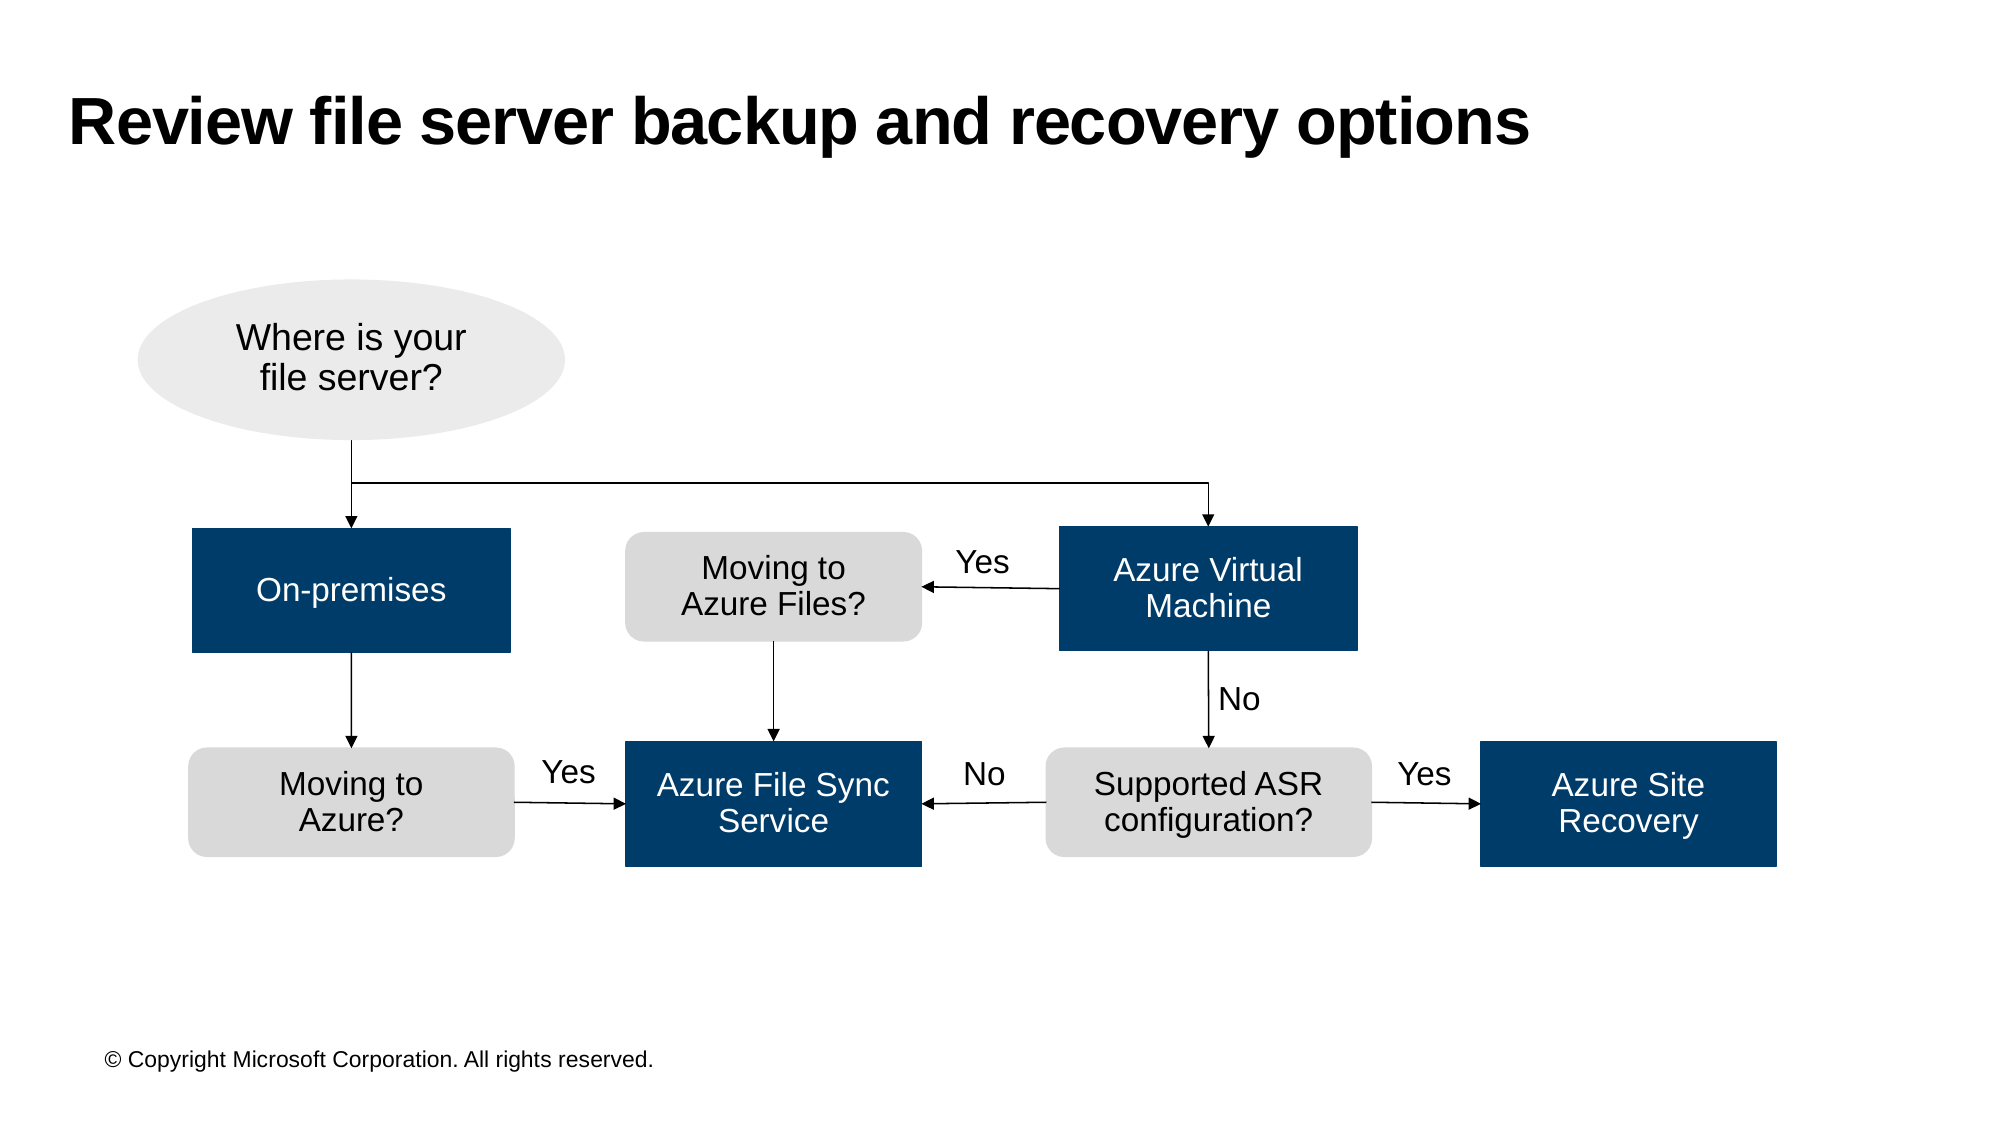

# Review file server backup and recovery options
Where is your file server?
Azure Virtual Machine
On-premises
Moving to Azure Files?
Yes
No
Azure File Sync Service
Azure Site Recovery
Yes
No
Yes
Moving to Azure?
Supported ASR configuration?